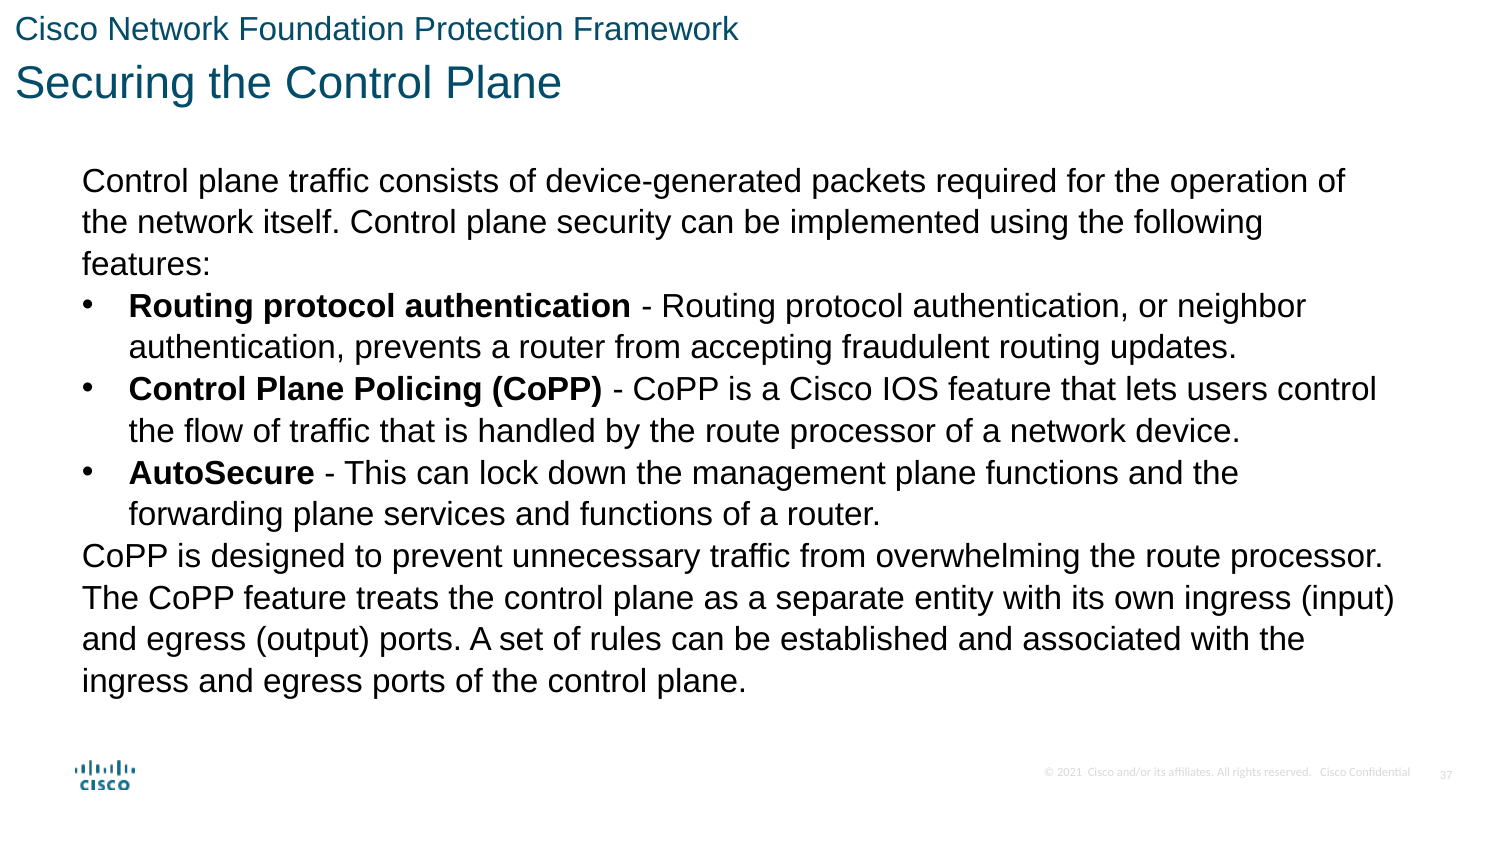

Cisco Network Foundation Protection Framework
Securing the Control Plane
Control plane traffic consists of device-generated packets required for the operation of the network itself. Control plane security can be implemented using the following features:
Routing protocol authentication - Routing protocol authentication, or neighbor authentication, prevents a router from accepting fraudulent routing updates.
Control Plane Policing (CoPP) - CoPP is a Cisco IOS feature that lets users control the flow of traffic that is handled by the route processor of a network device.
AutoSecure - This can lock down the management plane functions and the forwarding plane services and functions of a router.
CoPP is designed to prevent unnecessary traffic from overwhelming the route processor. The CoPP feature treats the control plane as a separate entity with its own ingress (input) and egress (output) ports. A set of rules can be established and associated with the ingress and egress ports of the control plane.

37